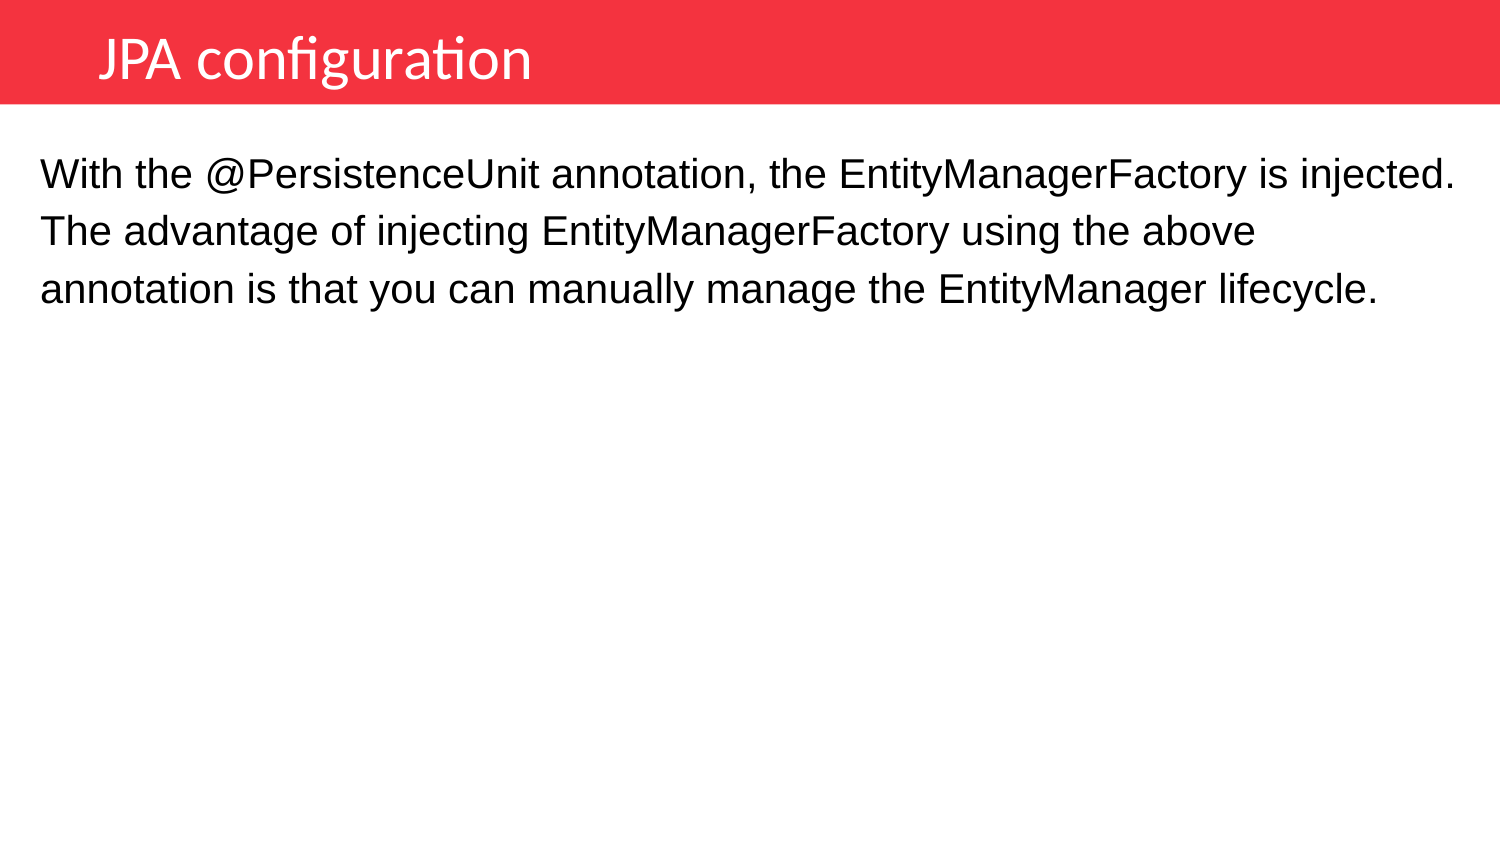

JPA configuration

With the @PersistenceUnit annotation, the EntityManagerFactory is injected. The advantage of injecting EntityManagerFactory using the above annotation is that you can manually manage the EntityManager lifecycle.